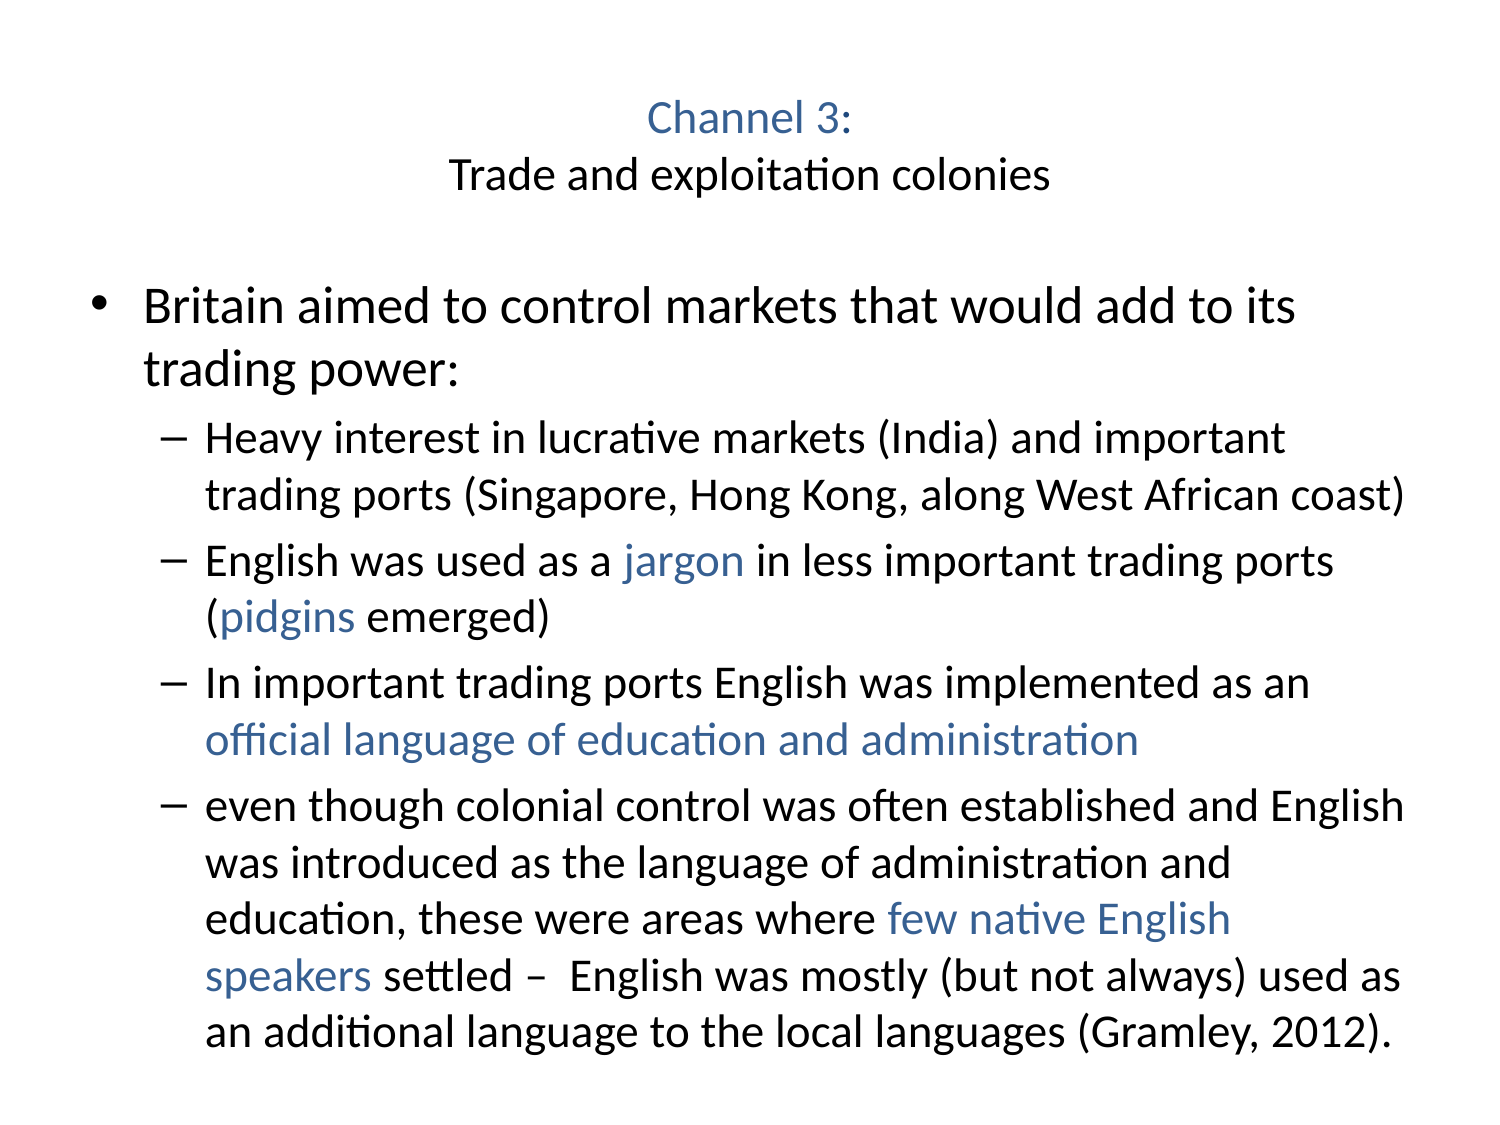

# Channel 3: Trade and exploitation colonies
Britain aimed to control markets that would add to its trading power:
Heavy interest in lucrative markets (India) and important trading ports (Singapore, Hong Kong, along West African coast)
English was used as a jargon in less important trading ports (pidgins emerged)
In important trading ports English was implemented as an official language of education and administration
even though colonial control was often established and English was introduced as the language of administration and education, these were areas where few native English speakers settled –  English was mostly (but not always) used as an additional language to the local languages (Gramley, 2012).